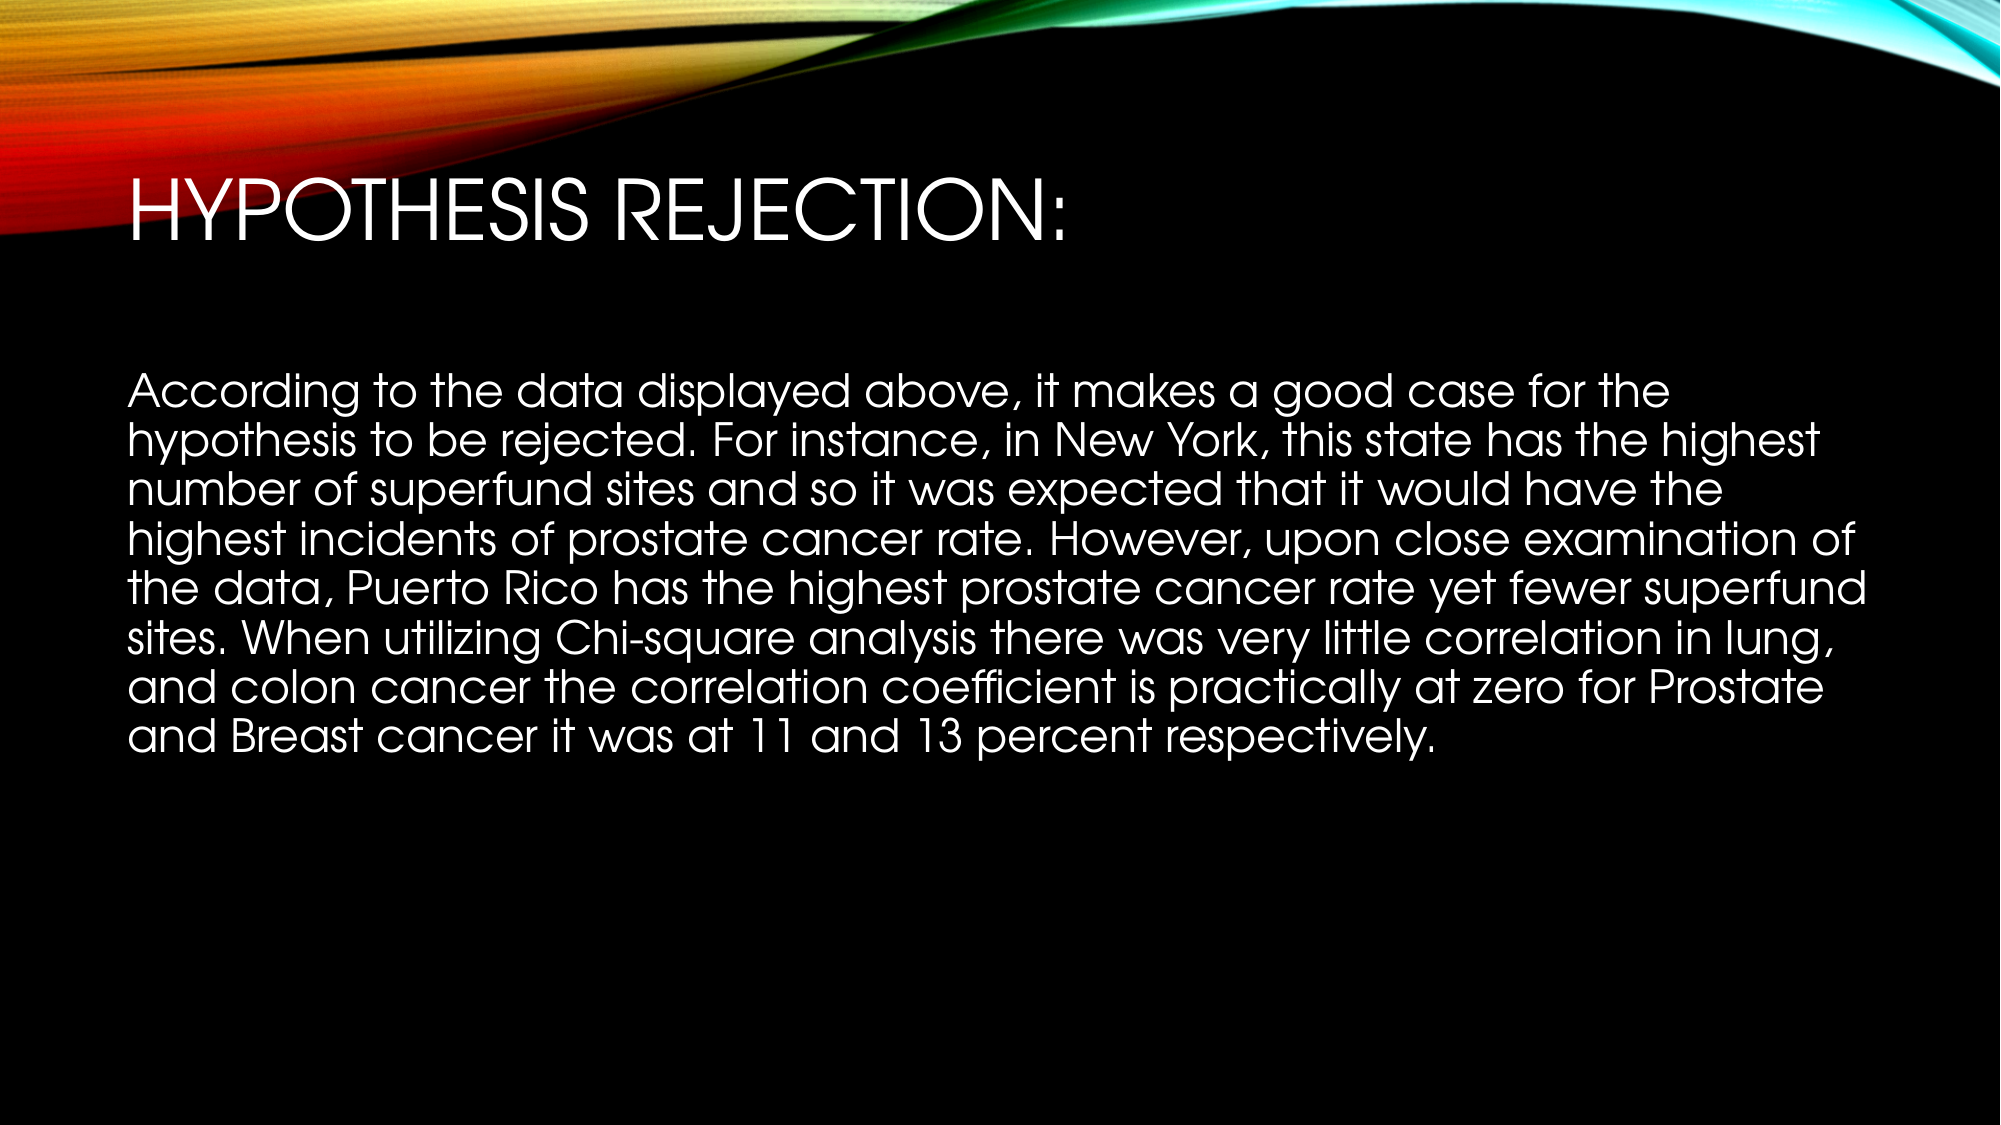

# Hypothesis Rejection:
According to the data displayed above, it makes a good case for the hypothesis to be rejected. For instance, in New York, this state has the highest number of superfund sites and so it was expected that it would have the highest incidents of prostate cancer rate. However, upon close examination of the data, Puerto Rico has the highest prostate cancer rate yet fewer superfund sites. When utilizing Chi-square analysis there was very little correlation in lung, and colon cancer the correlation coefficient is practically at zero for Prostate and Breast cancer it was at 11 and 13 percent respectively.